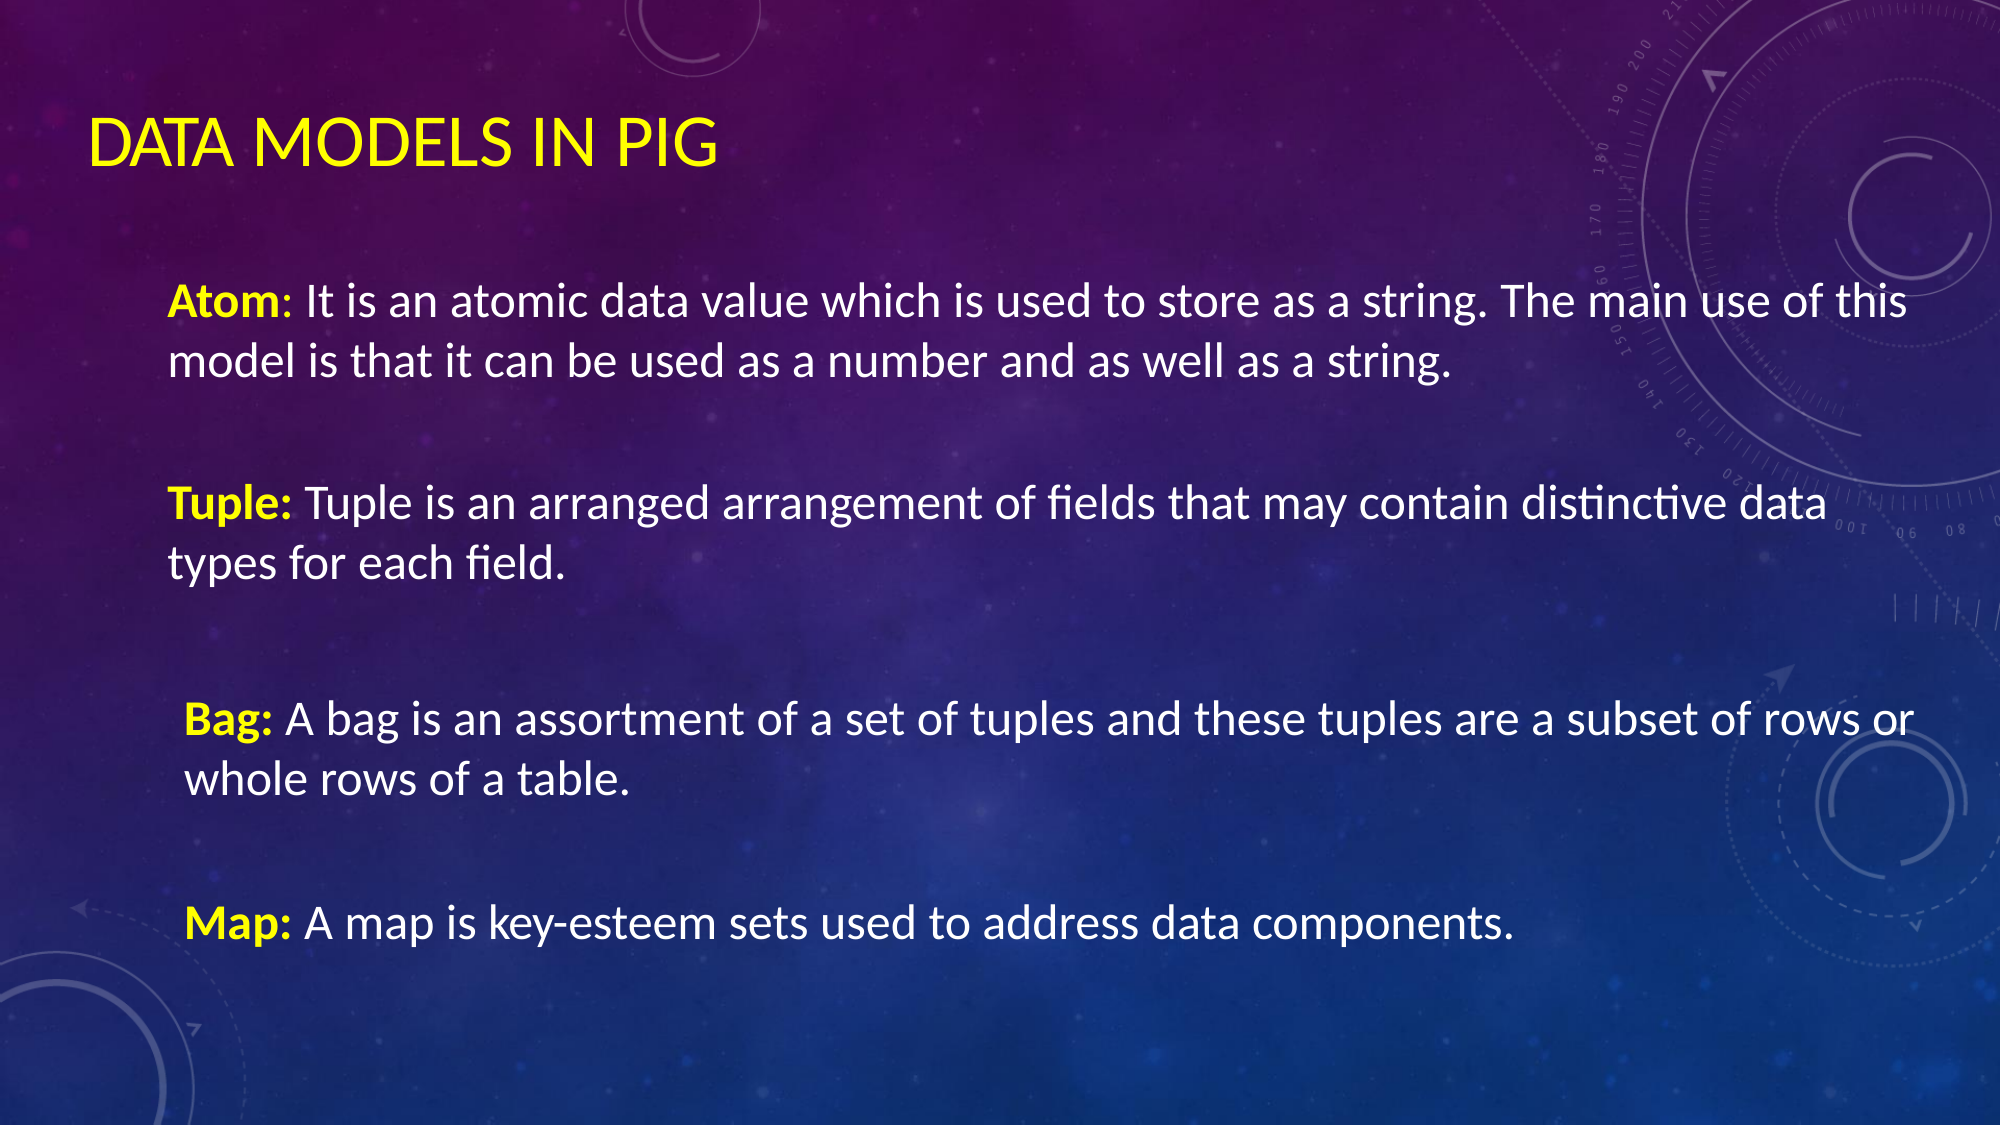

# DATA MODELS IN PIG
Atom: It is an atomic data value which is used to store as a string. The main use of this model is that it can be used as a number and as well as a string.

Tuple: Tuple is an arranged arrangement of fields that may contain distinctive data types for each field.

Bag: A bag is an assortment of a set of tuples and these tuples are a subset of rows or whole rows of a table.

Map: A map is key-esteem sets used to address data components.